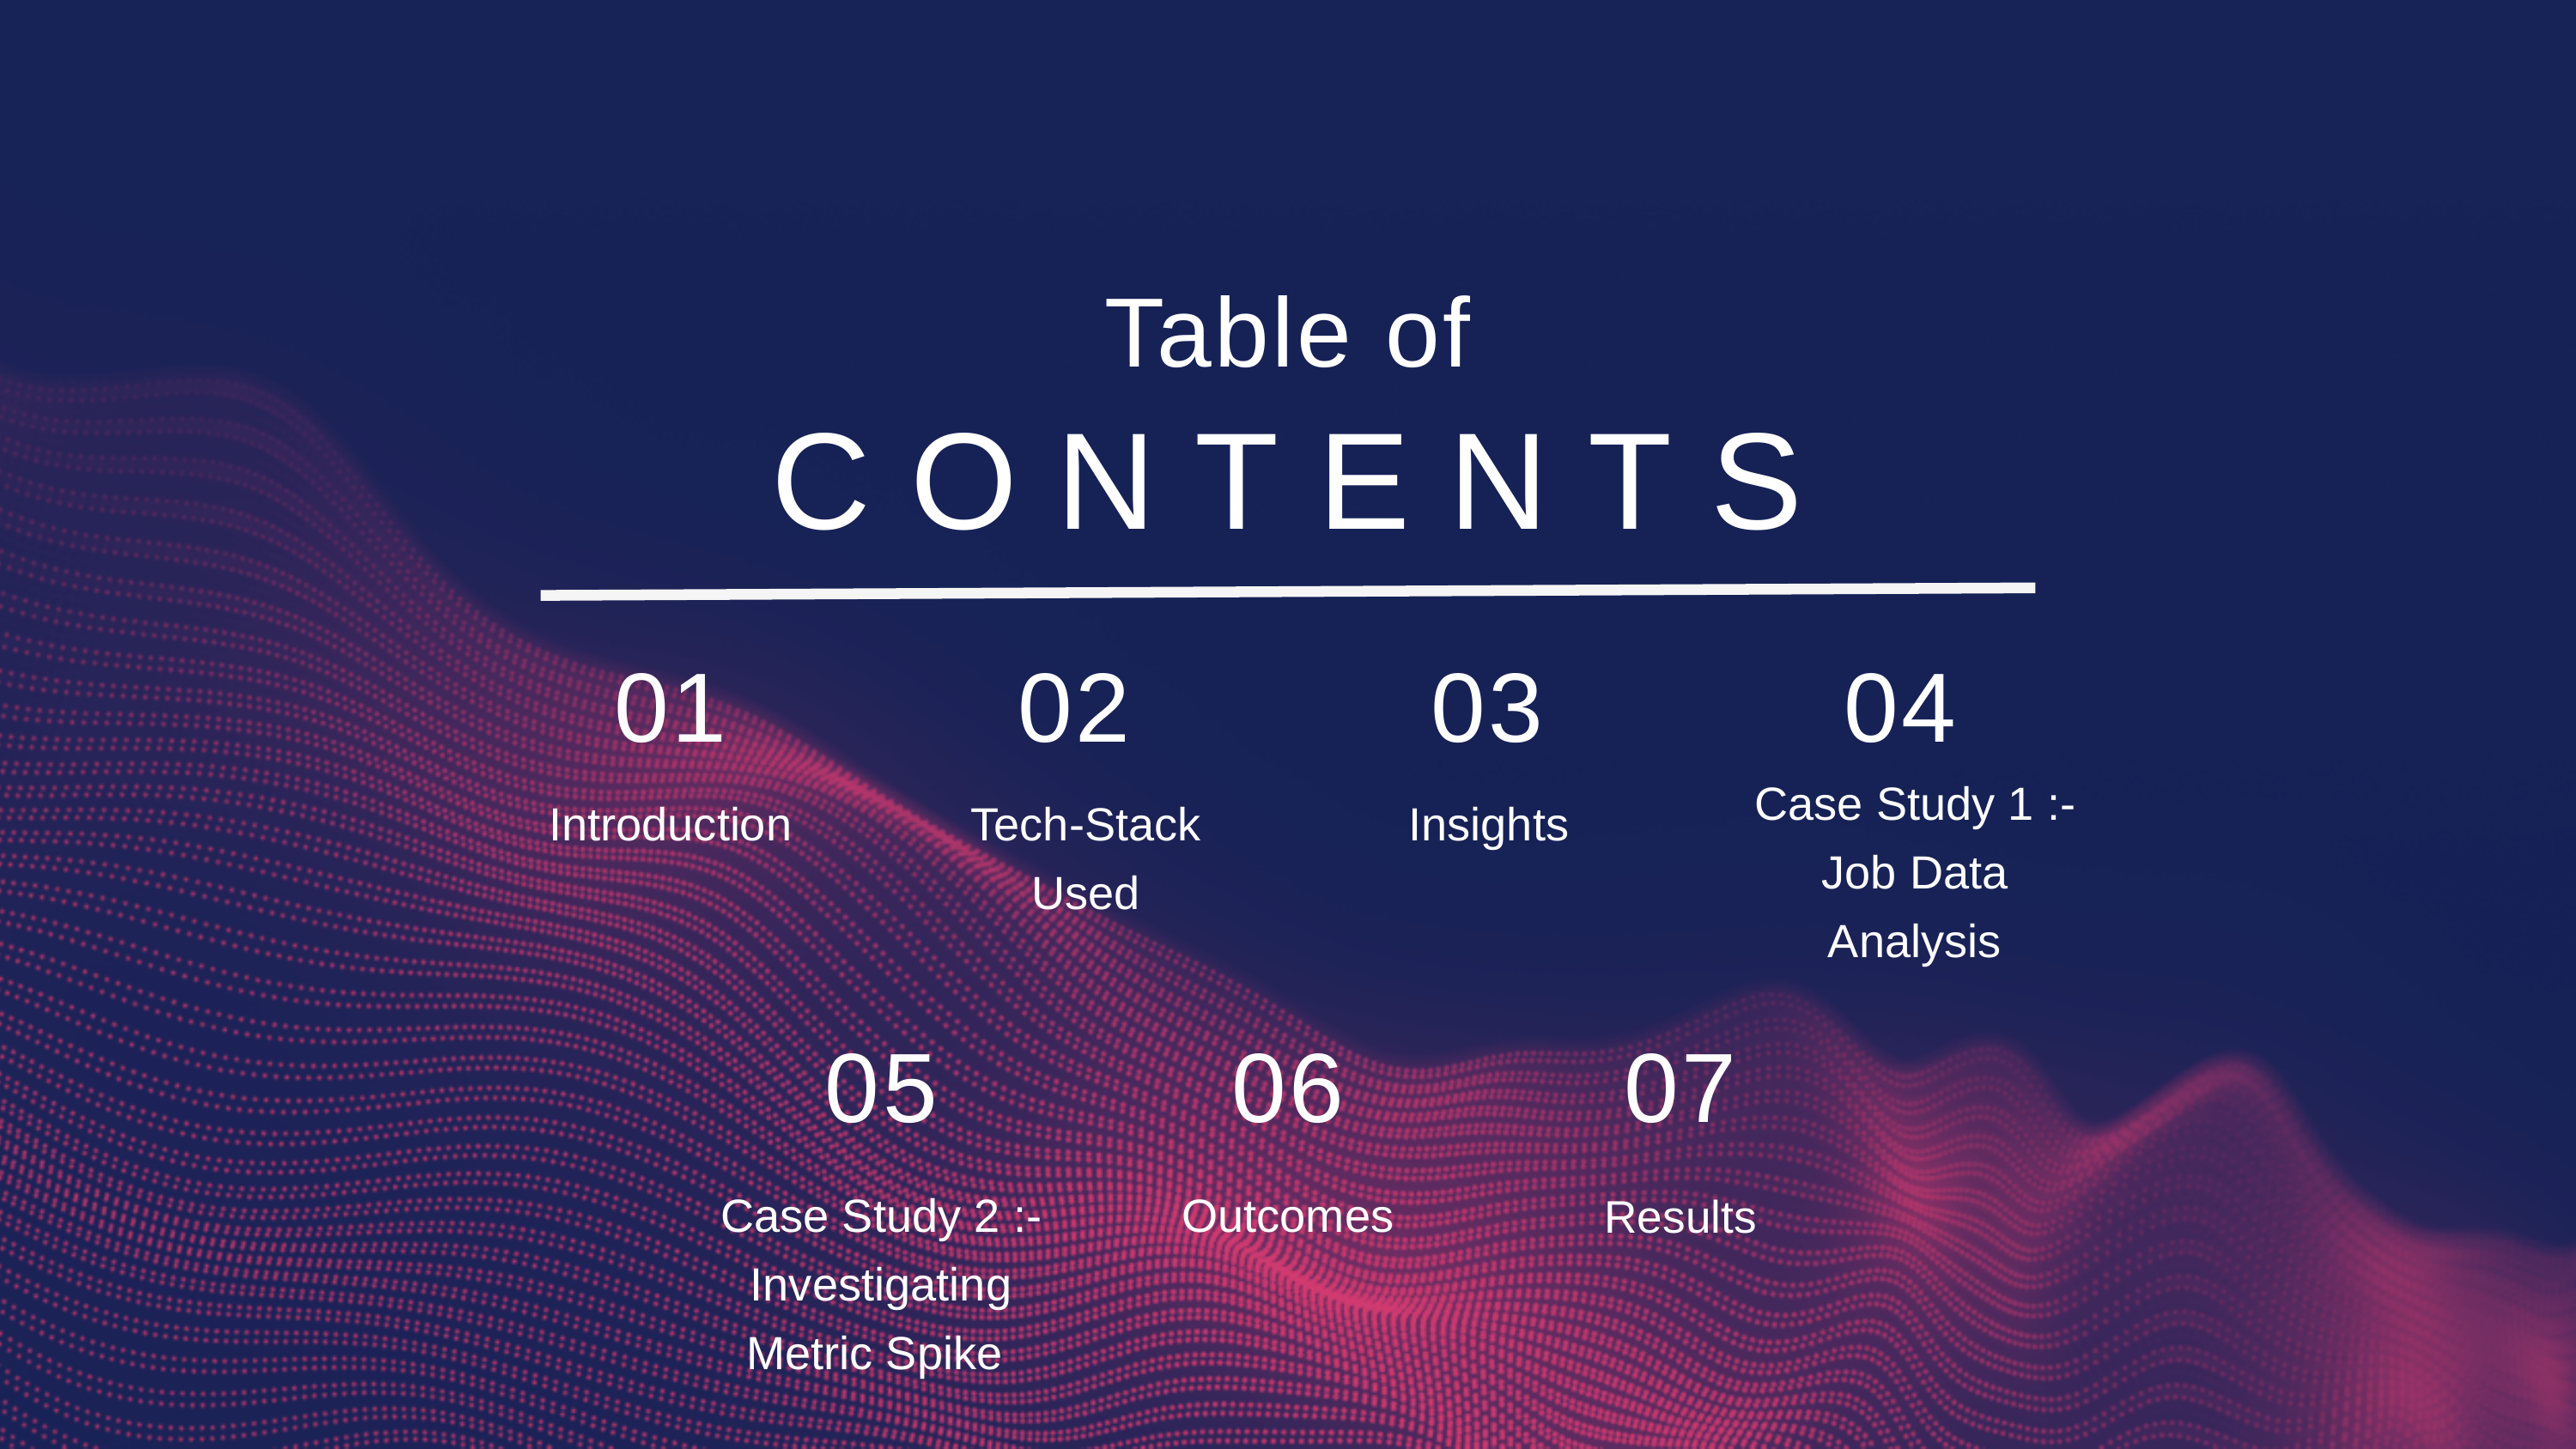

Table of
CONTENTS

01
02
03
04
Case Study 1 :- Job Data Analysis
Introduction
Tech-Stack Used
Insights
05
06
07
Case Study 2 :- Investigating Metric Spike
Outcomes
Results